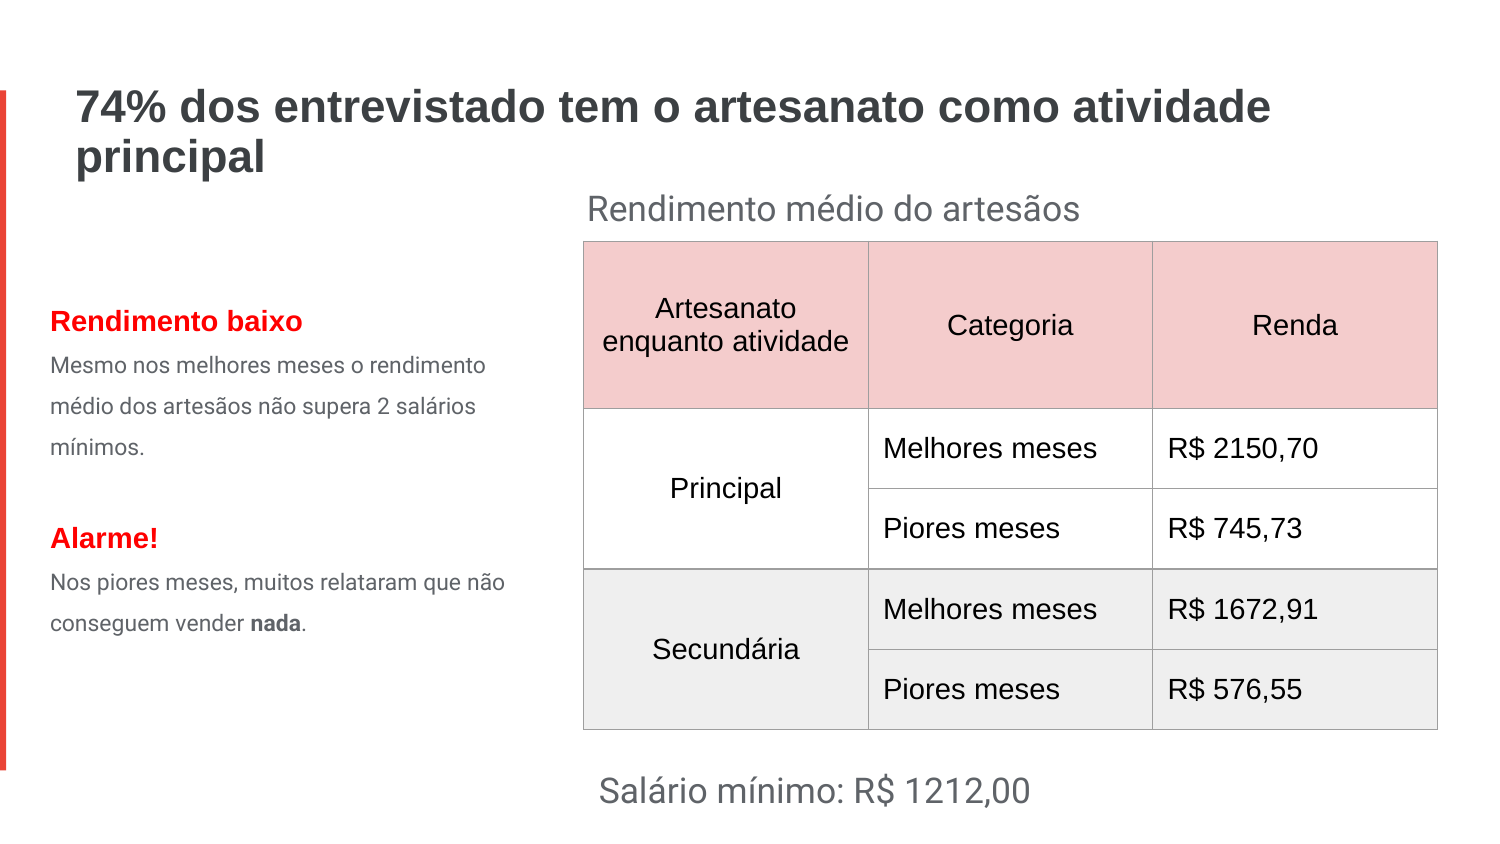

74% dos entrevistado tem o artesanato como atividade principal

Rendimento médio do artesãos
| Artesanato enquanto atividade | Categoria | Renda |
| --- | --- | --- |
| Principal | Melhores meses | R$ 2150,70 |
|  | Piores meses | R$ 745,73 |
| Secundária | Melhores meses | R$ 1672,91 |
|  | Piores meses | R$ 576,55 |
Rendimento baixo
Mesmo nos melhores meses o rendimento médio dos artesãos não supera 2 salários mínimos.

Alarme!
Nos piores meses, muitos relataram que não conseguem vender nada.

Salário mínimo: R$ 1212,00